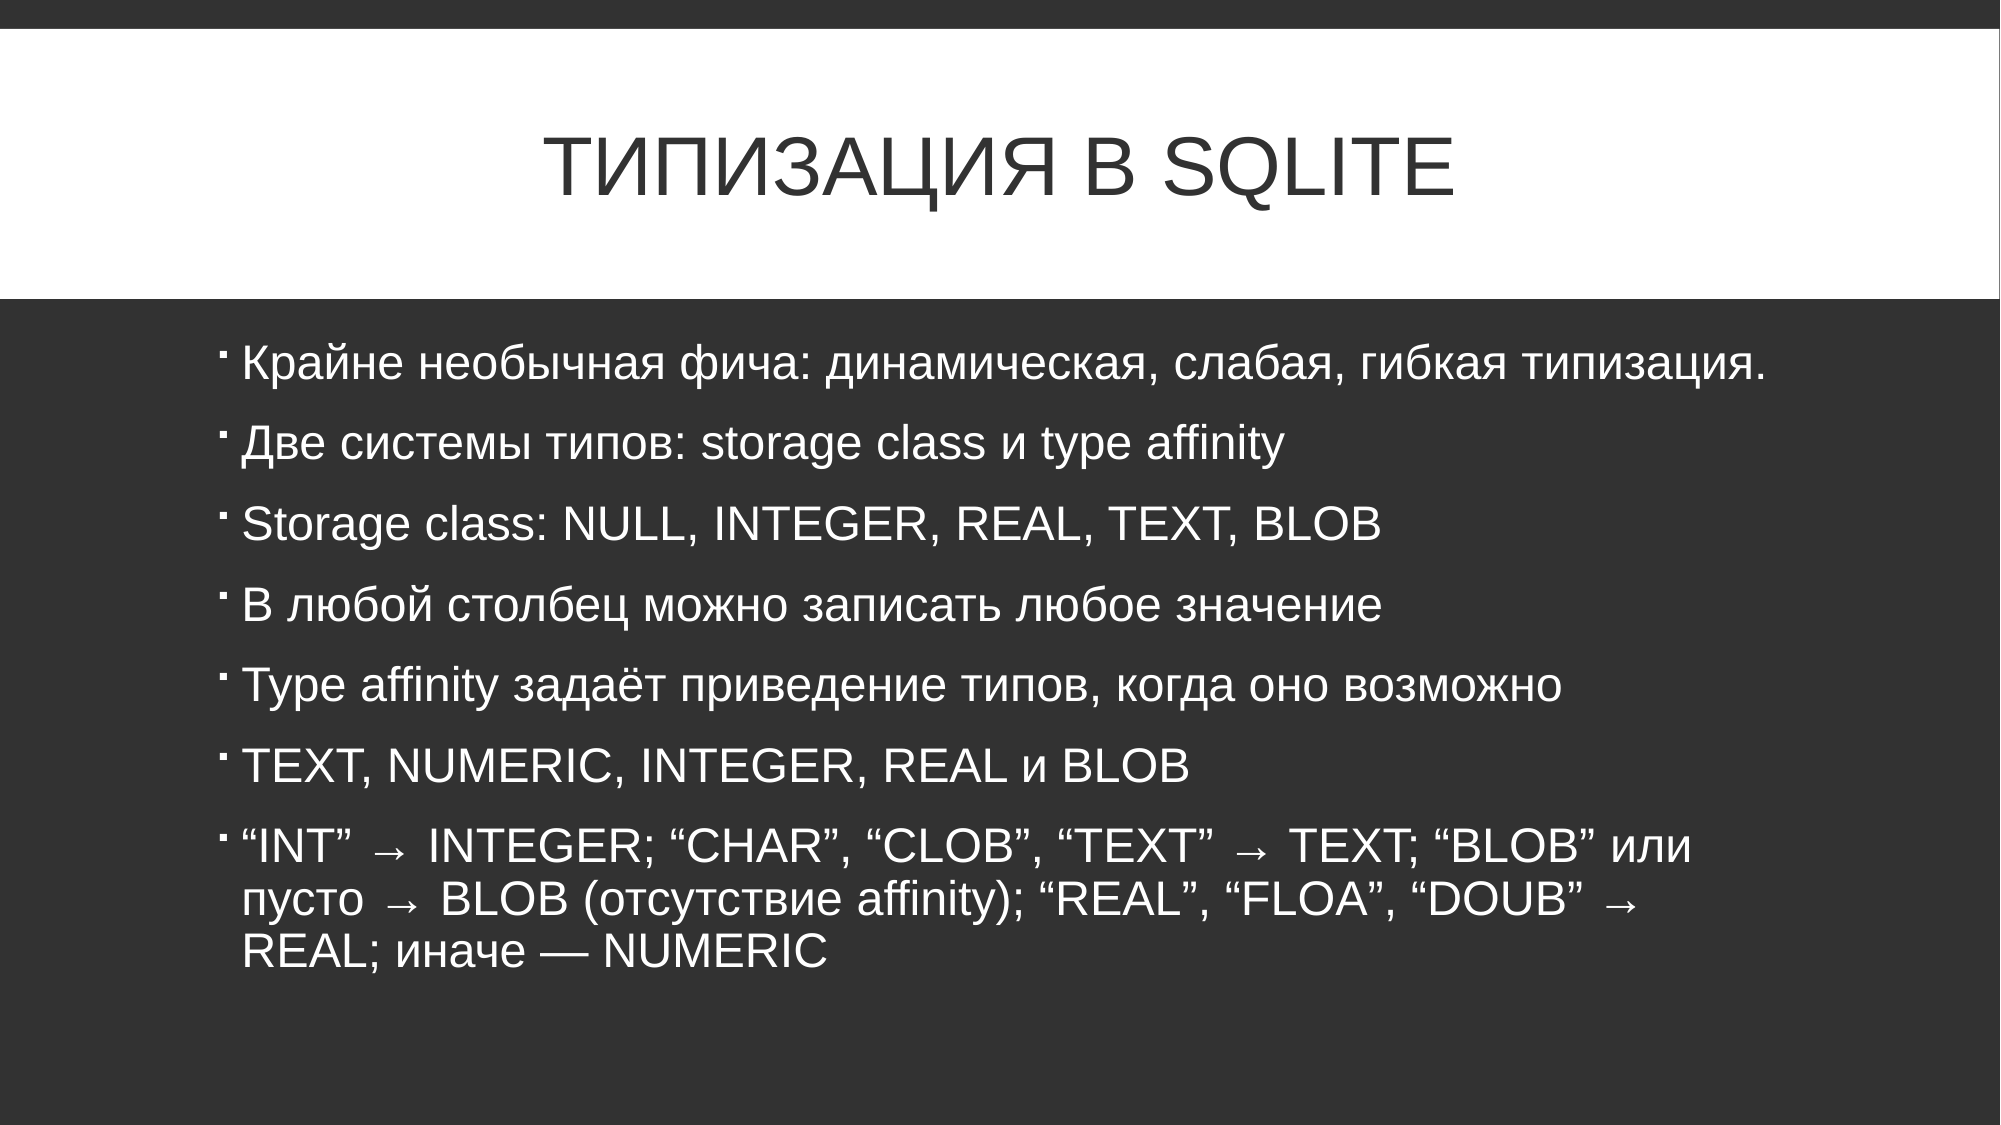

# ТИПИЗАЦИЯ в SQLITE
Крайне необычная фича: динамическая, слабая, гибкая типизация.
Две системы типов: storage class и type affinity
Storage class: NULL, INTEGER, REAL, TEXT, BLOB
В любой столбец можно записать любое значение
Type affinity задаёт приведение типов, когда оно возможно
TEXT, NUMERIC, INTEGER, REAL и BLOB
“INT” → INTEGER; “CHAR”, “CLOB”, “TEXT” → TEXT; “BLOB” или пусто → BLOB (отсутствие affinity); “REAL”, “FLOA”, “DOUB” → REAL; иначе — NUMERIC